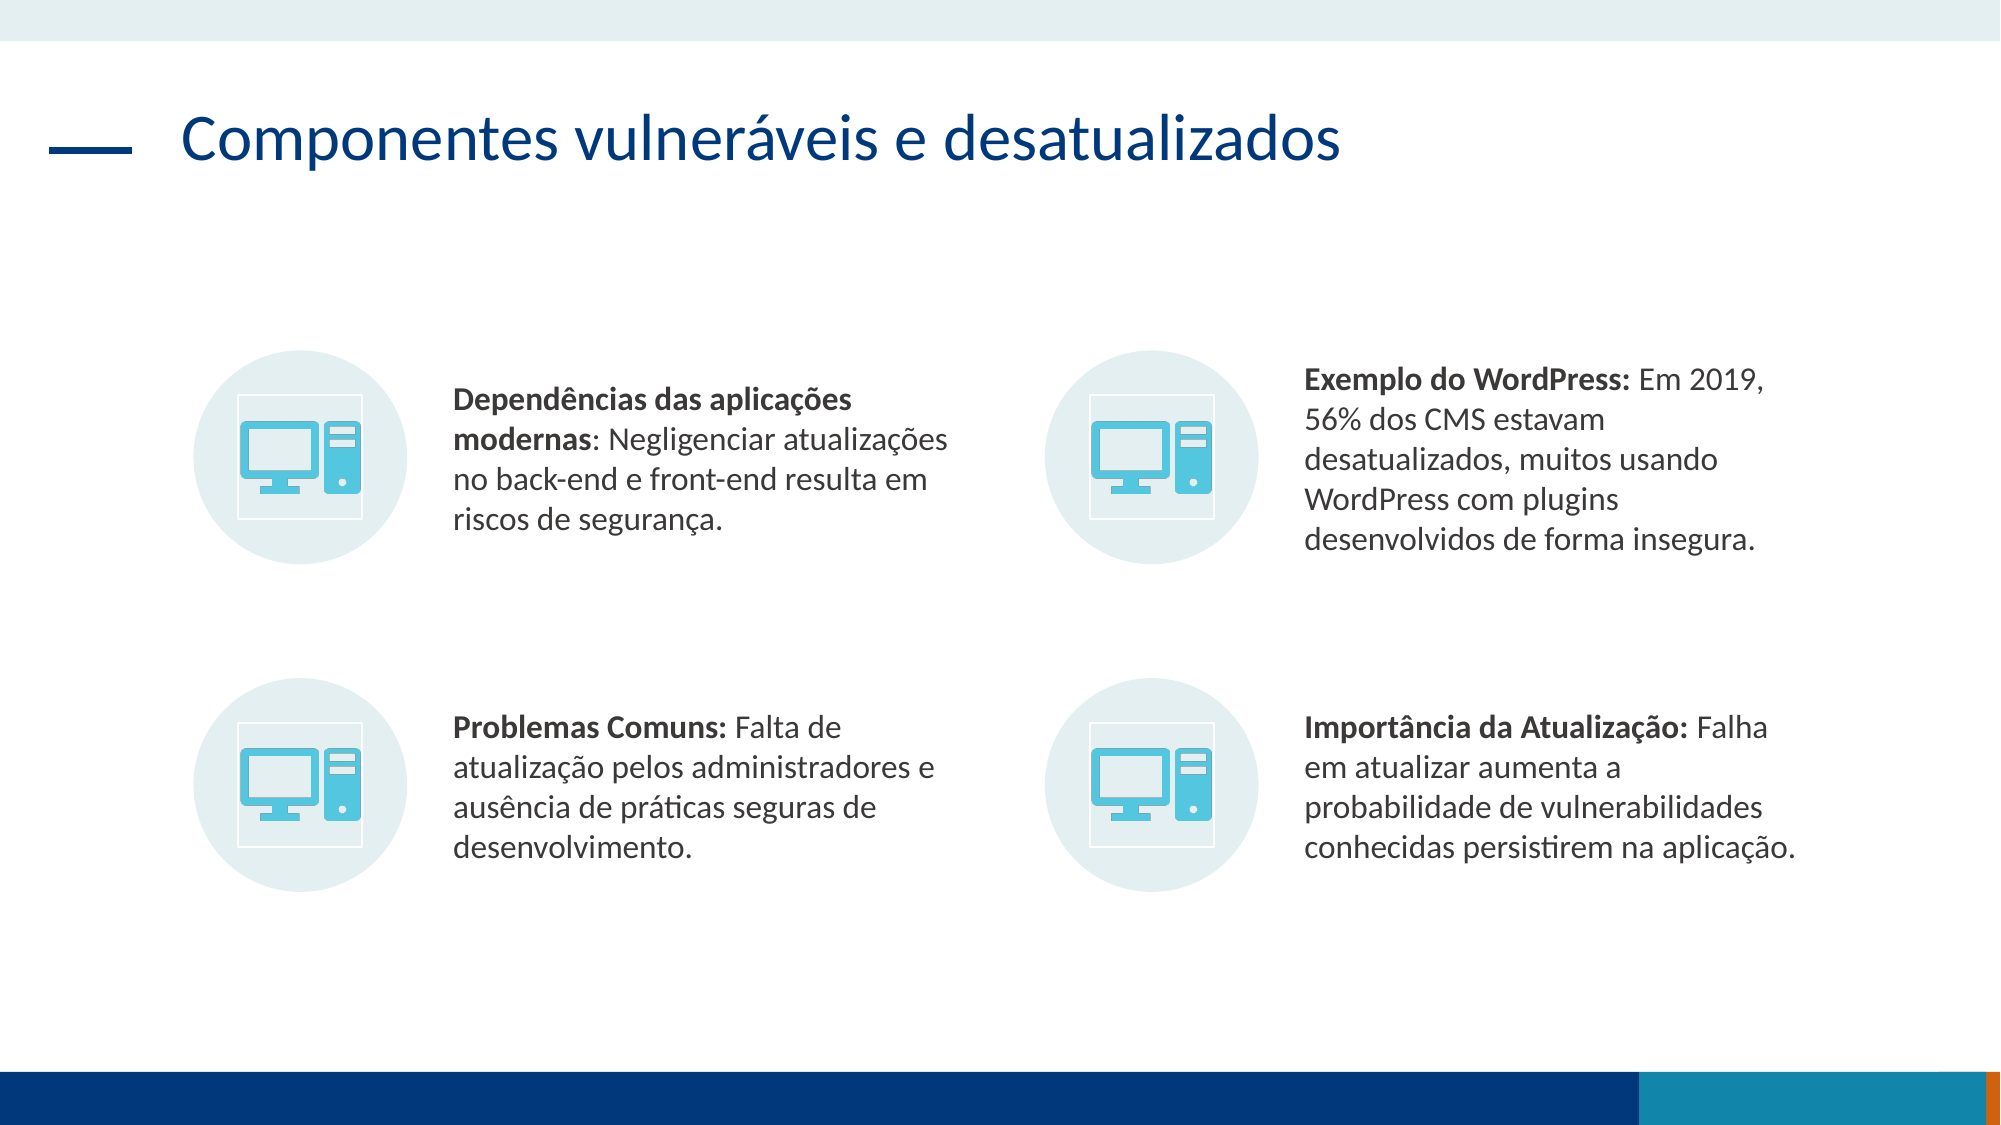

Componentes vulneráveis e desatualizados
Dependências das aplicações modernas: Negligenciar atualizações no back-end e front-end resulta em riscos de segurança.
Exemplo do WordPress: Em 2019, 56% dos CMS estavam desatualizados, muitos usando WordPress com plugins desenvolvidos de forma insegura.
Problemas Comuns: Falta de atualização pelos administradores e ausência de práticas seguras de desenvolvimento.
Importância da Atualização: Falha em atualizar aumenta a probabilidade de vulnerabilidades conhecidas persistirem na aplicação.